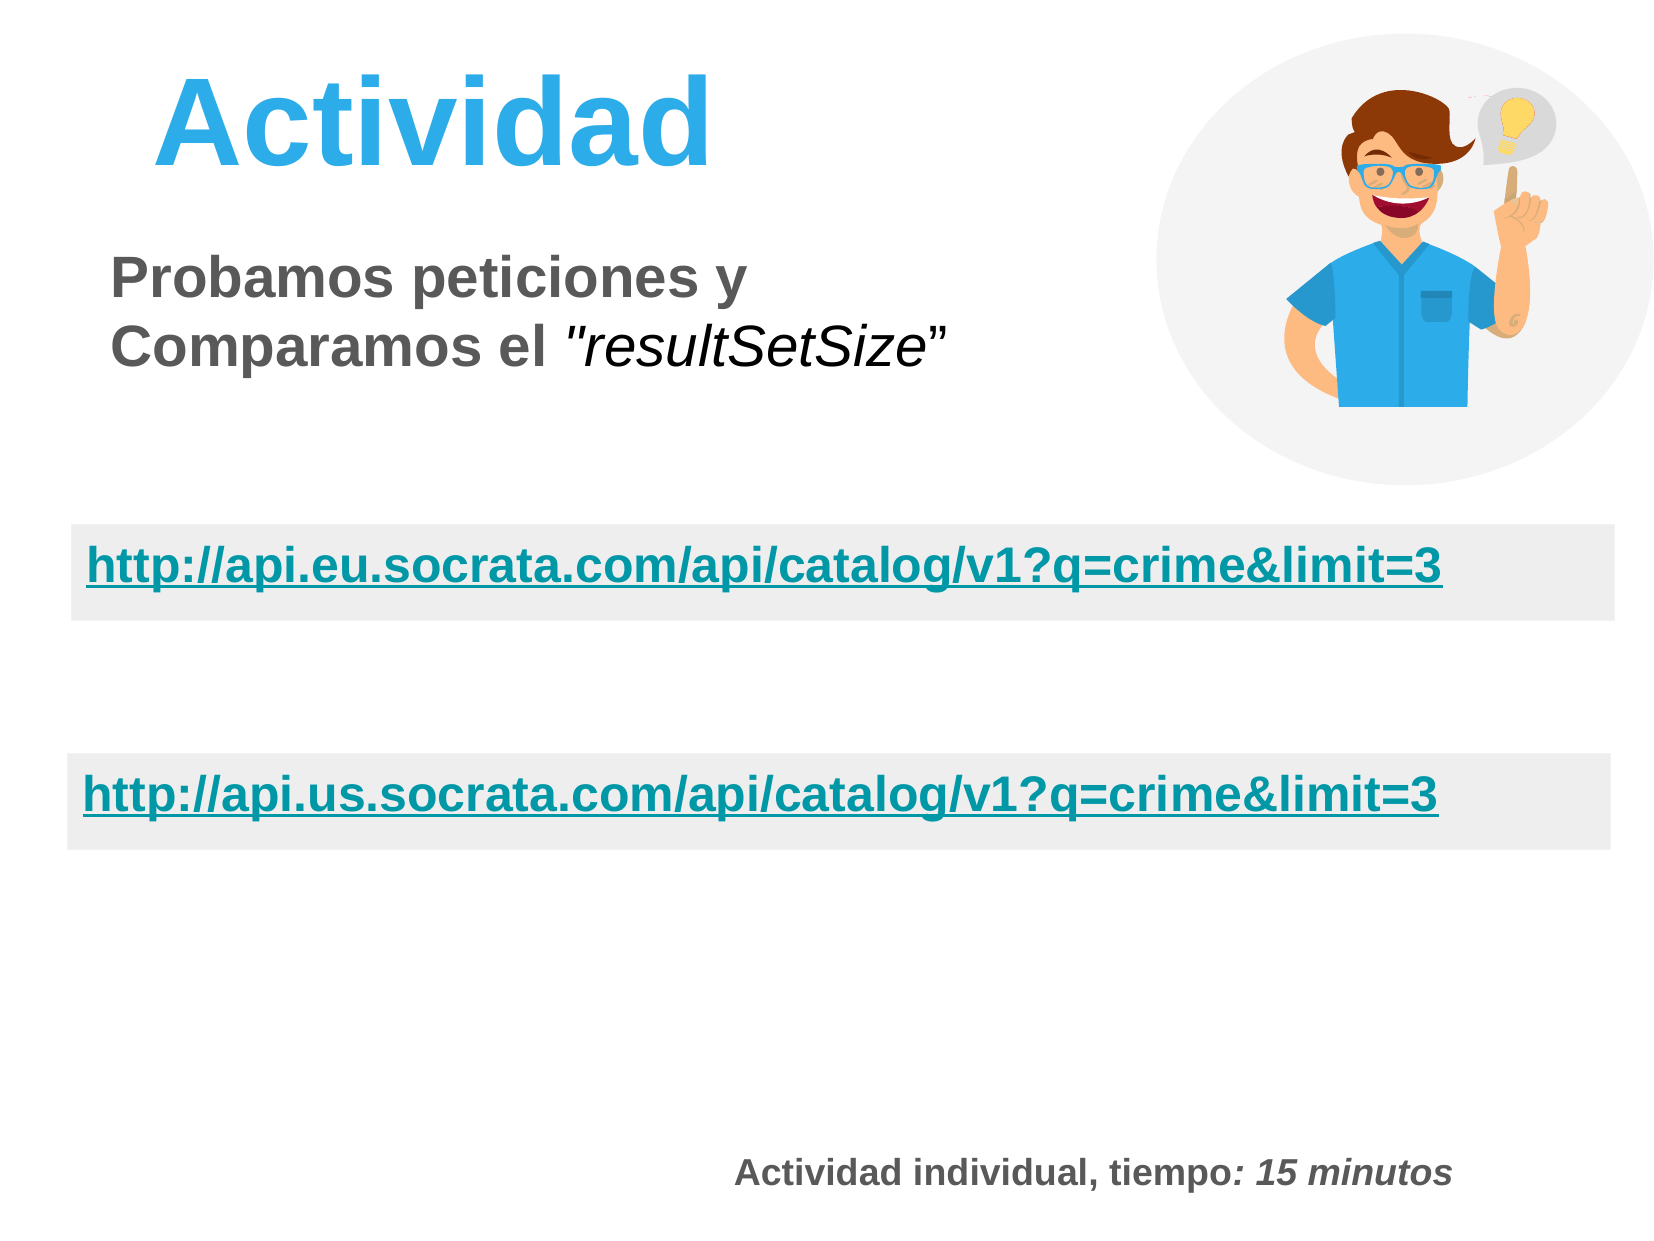

Actividad

Probamos peticiones y
Comparamos el "resultSetSize”
http://api.eu.socrata.com/api/catalog/v1?q=crime&limit=3

http://api.us.socrata.com/api/catalog/v1?q=crime&limit=3

Actividad individual, tiempo: 15 minutos